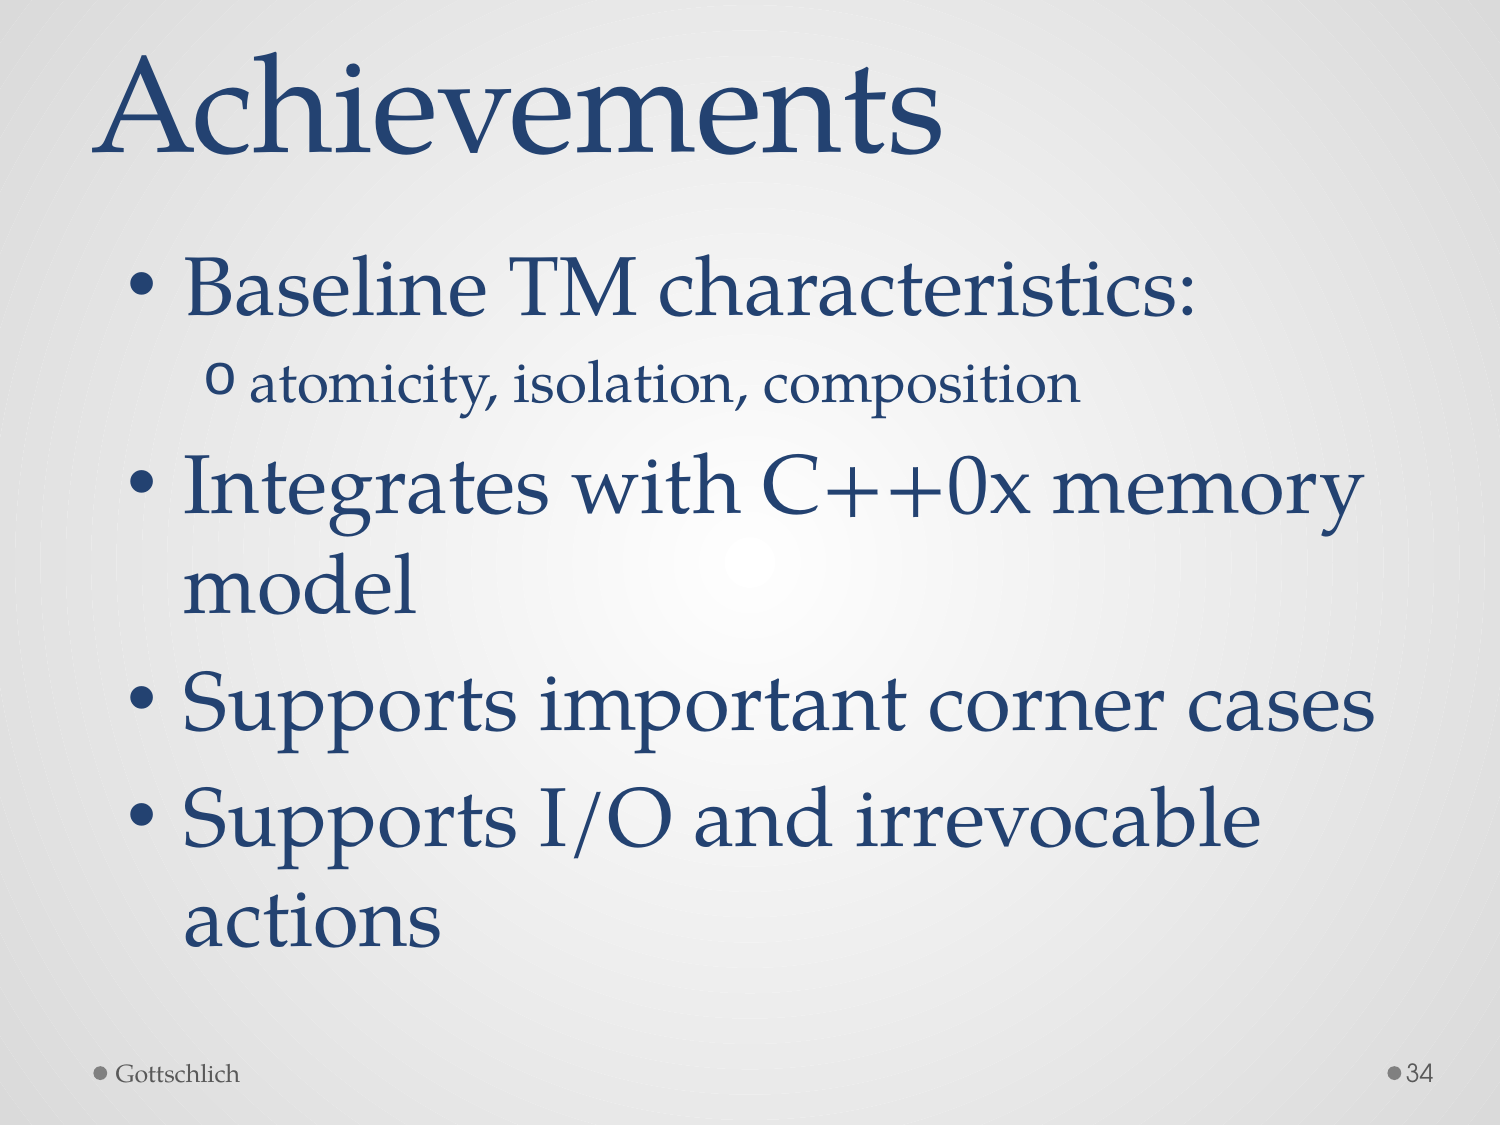

# Achievements
Baseline TM characteristics:
atomicity, isolation, composition
Integrates with C++0x memory model
Supports important corner cases
Supports I/O and irrevocable actions
Gottschlich
34